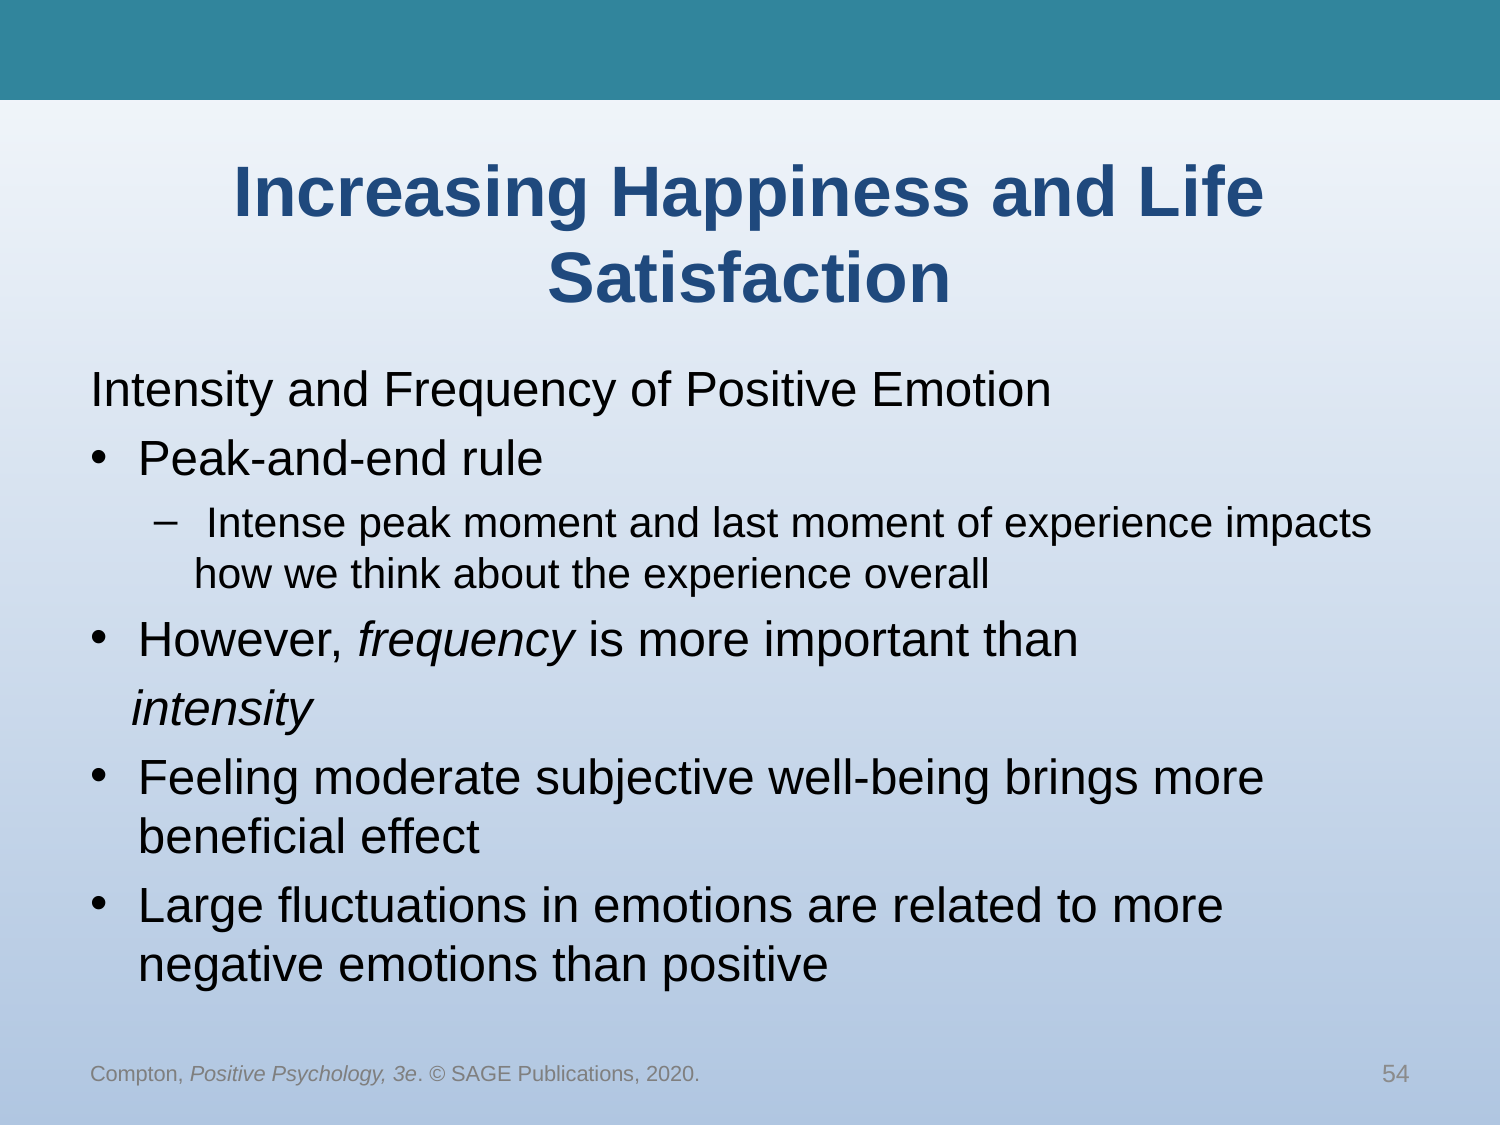

# Increasing Happiness and Life Satisfaction
Intensity and Frequency of Positive Emotion
Peak-and-end rule
 Intense peak moment and last moment of experience impacts how we think about the experience overall
However, frequency is more important than
   intensity
Feeling moderate subjective well-being brings more beneficial effect
Large fluctuations in emotions are related to more negative emotions than positive

Compton, Positive Psychology, 3e. © SAGE Publications, 2020.
54